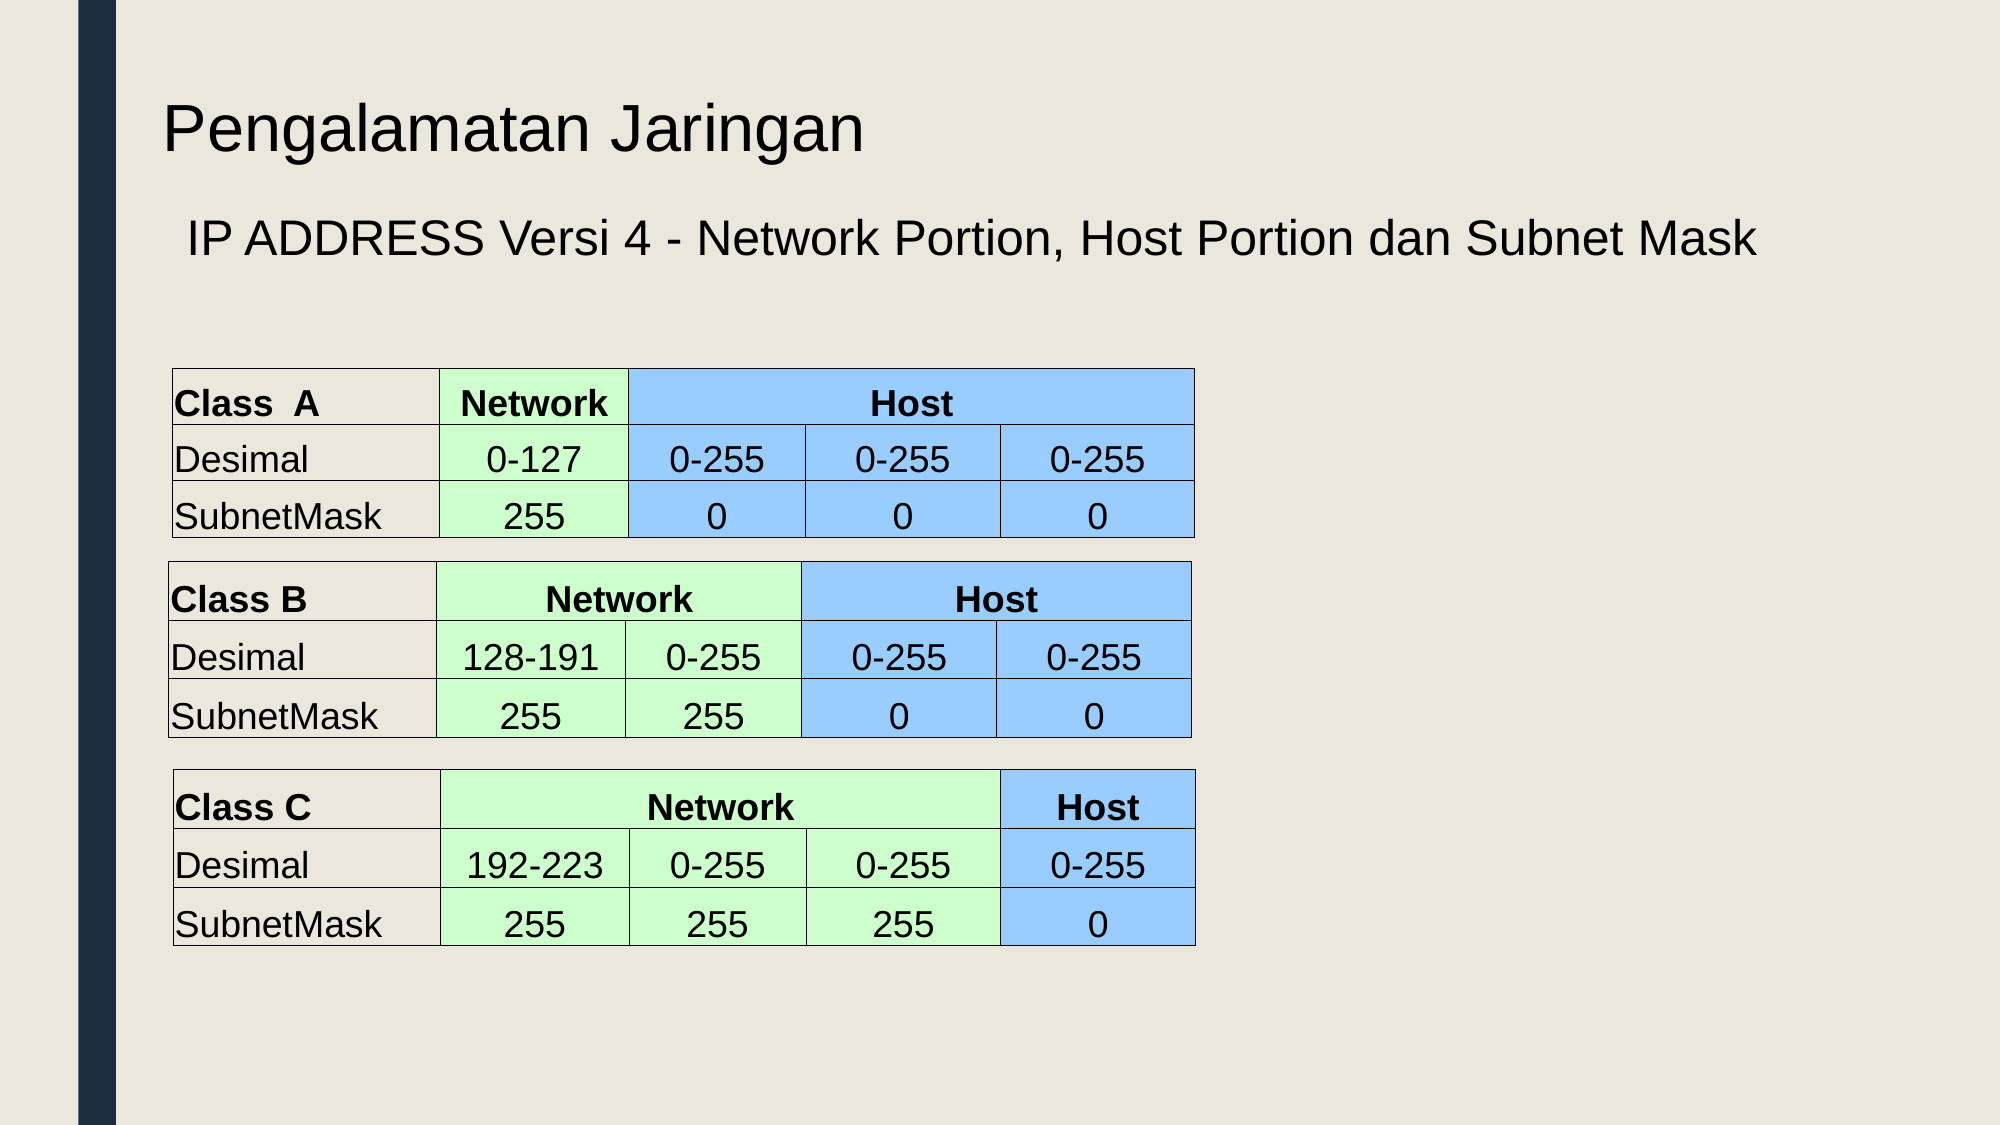

Pengalamatan Jaringan
IP ADDRESS Versi 4 - Network Portion, Host Portion dan Subnet Mask

| Class A | Network | Host |  |  |
| --- | --- | --- | --- | --- |
| Desimal | 0-127 | 0-255 | 0-255 | 0-255 |
| SubnetMask | 255 | 0 | 0 | 0 |
| Class B | Network |  | Host |  |
| --- | --- | --- | --- | --- |
| Desimal | 128-191 | 0-255 | 0-255 | 0-255 |
| SubnetMask | 255 | 255 | 0 | 0 |
| Class C | Network |  |  | Host |
| --- | --- | --- | --- | --- |
| Desimal | 192-223 | 0-255 | 0-255 | 0-255 |
| SubnetMask | 255 | 255 | 255 | 0 |